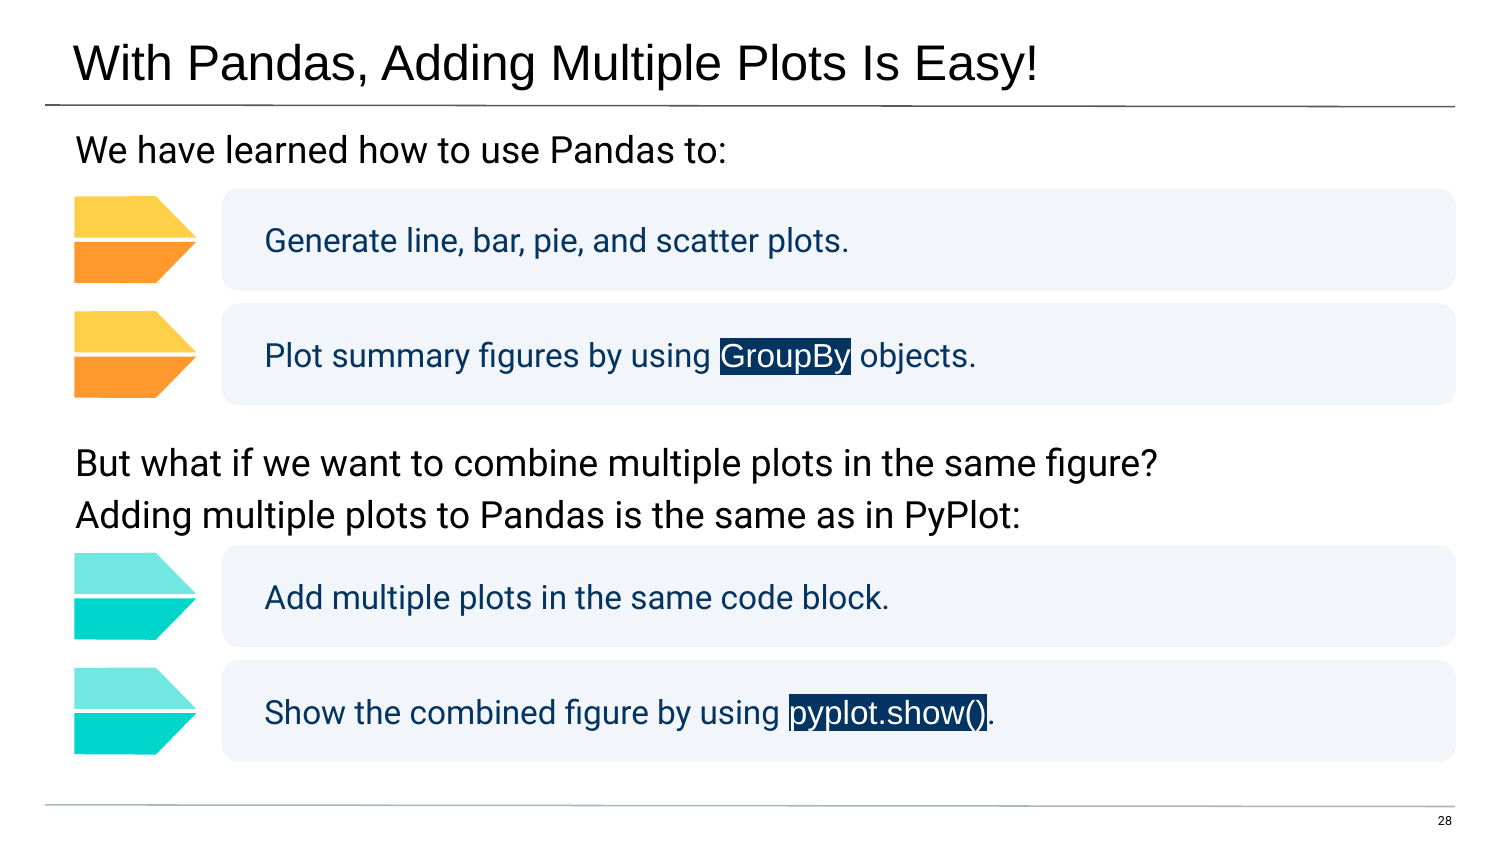

# With Pandas, Adding Multiple Plots Is Easy!
We have learned how to use Pandas to:
Generate line, bar, pie, and scatter plots.

Plot summary figures by using GroupBy objects.

But what if we want to combine multiple plots in the same figure?
Adding multiple plots to Pandas is the same as in PyPlot:

Add multiple plots in the same code block.

Show the combined figure by using pyplot.show().